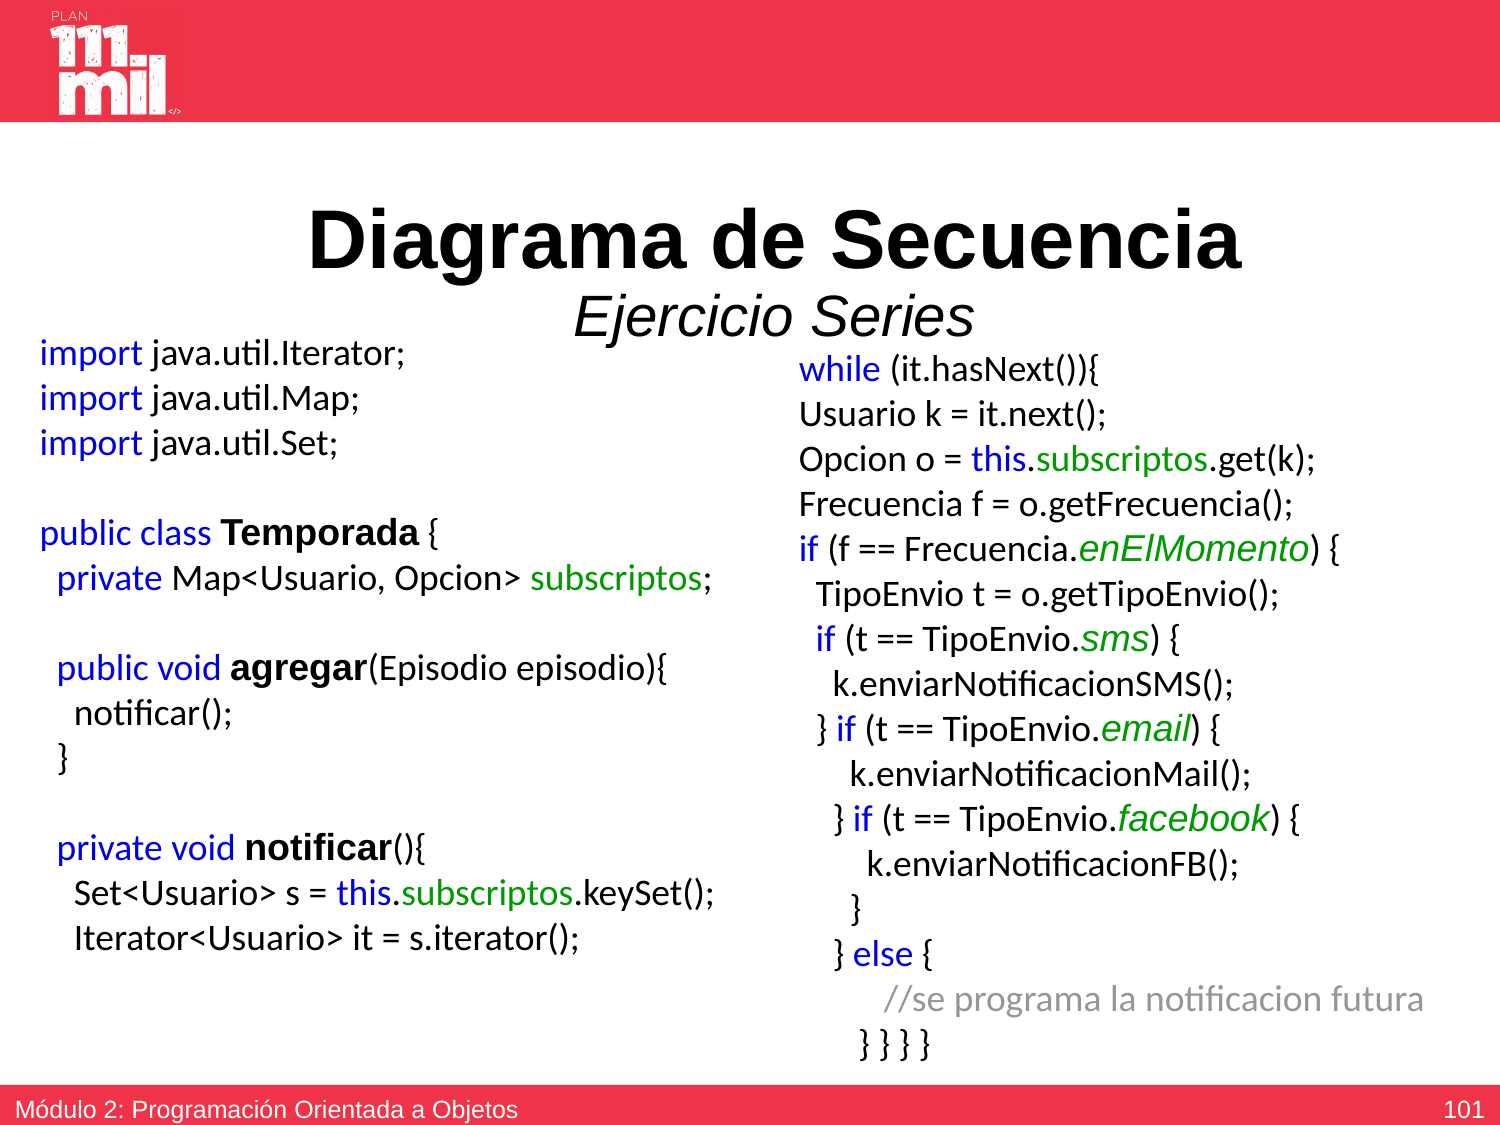

Diagrama de Secuencia
Ejercicio Series
import java.util.Iterator;
import java.util.Map;
import java.util.Set;

public class Temporada {
  private Map<Usuario, Opcion> subscriptos;

  public void agregar(Episodio episodio){
    notificar();
  }

  private void notificar(){
    Set<Usuario> s = this.subscriptos.keySet();
    Iterator<Usuario> it = s.iterator();
    while (it.hasNext()){
    Usuario k = it.next();
    Opcion o = this.subscriptos.get(k);
    Frecuencia f = o.getFrecuencia();
    if (f == Frecuencia.enElMomento) {
      TipoEnvio t = o.getTipoEnvio();
      if (t == TipoEnvio.sms) {
        k.enviarNotificacionSMS();
      } if (t == TipoEnvio.email) {
          k.enviarNotificacionMail();
        } if (t == TipoEnvio.facebook) {
            k.enviarNotificacionFB();
          }
        } else {
              //se programa la notificacion futura
           } } } }
101
Módulo 2: Programación Orientada a Objetos